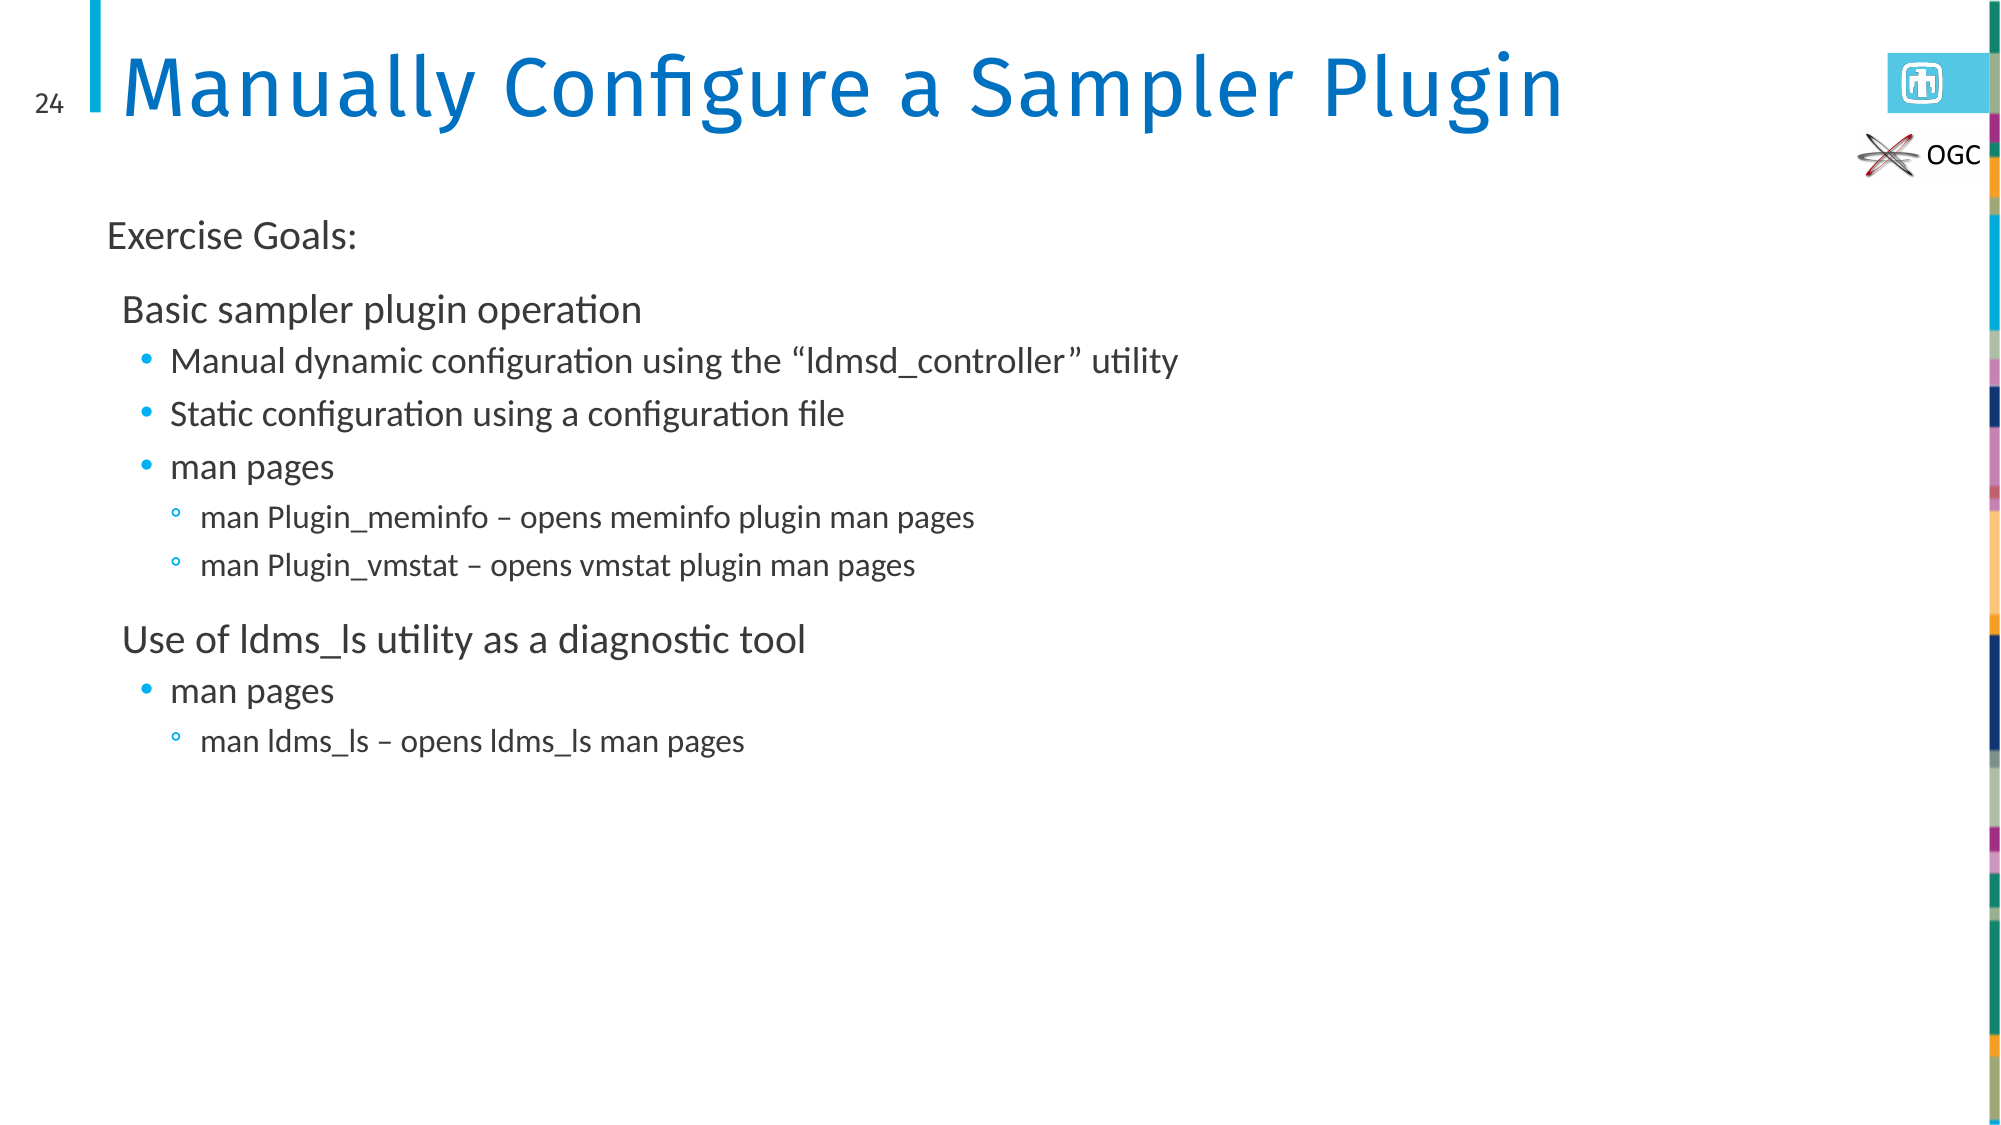

# Manually Configure a Sampler Plugin
24
Exercise Goals:
Basic sampler plugin operation
Manual dynamic configuration using the “ldmsd_controller” utility
Static configuration using a configuration file
man pages
man Plugin_meminfo – opens meminfo plugin man pages
man Plugin_vmstat – opens vmstat plugin man pages
Use of ldms_ls utility as a diagnostic tool
man pages
man ldms_ls – opens ldms_ls man pages